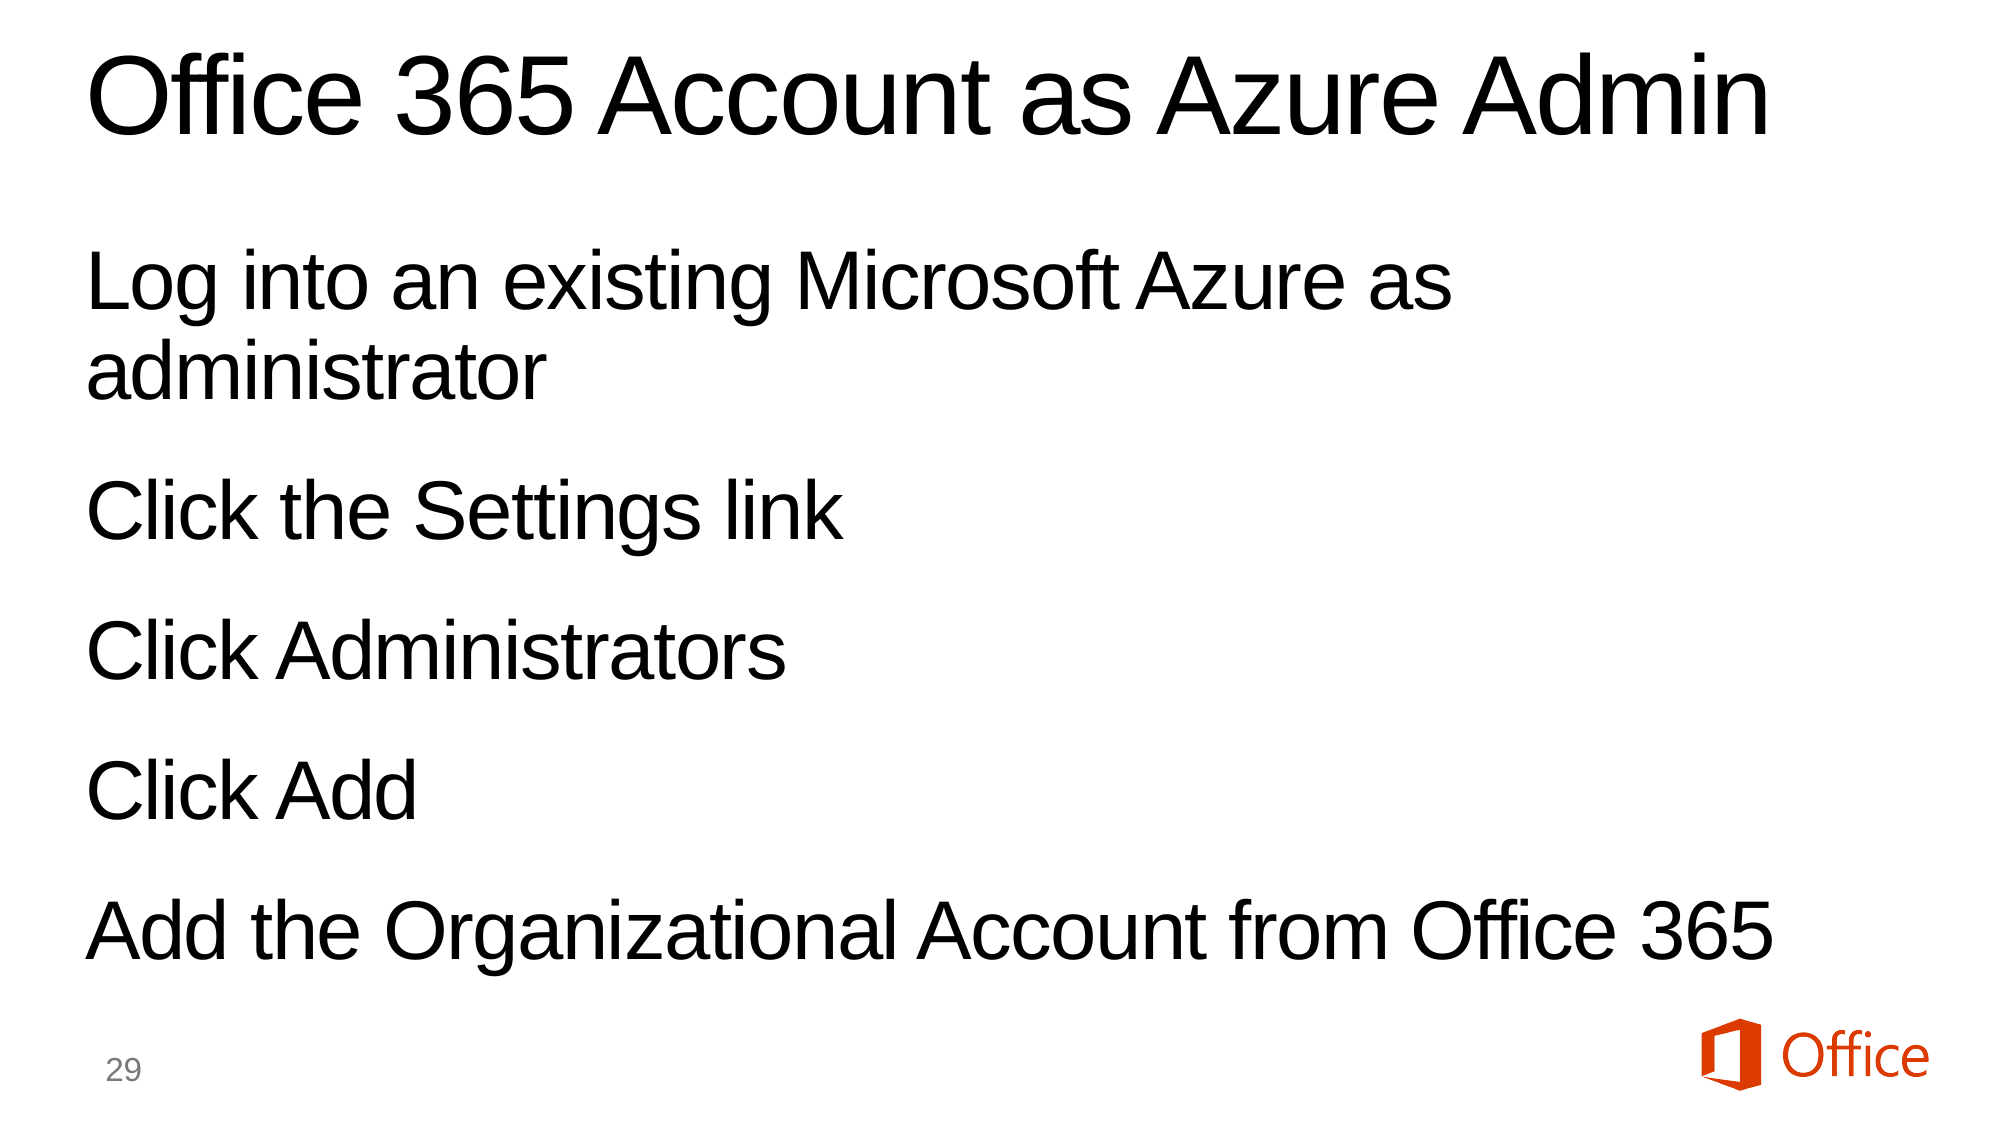

# Office 365 Account as Azure Admin
Log into an existing Microsoft Azure as administrator
Click the Settings link
Click Administrators
Click Add
Add the Organizational Account from Office 365

29